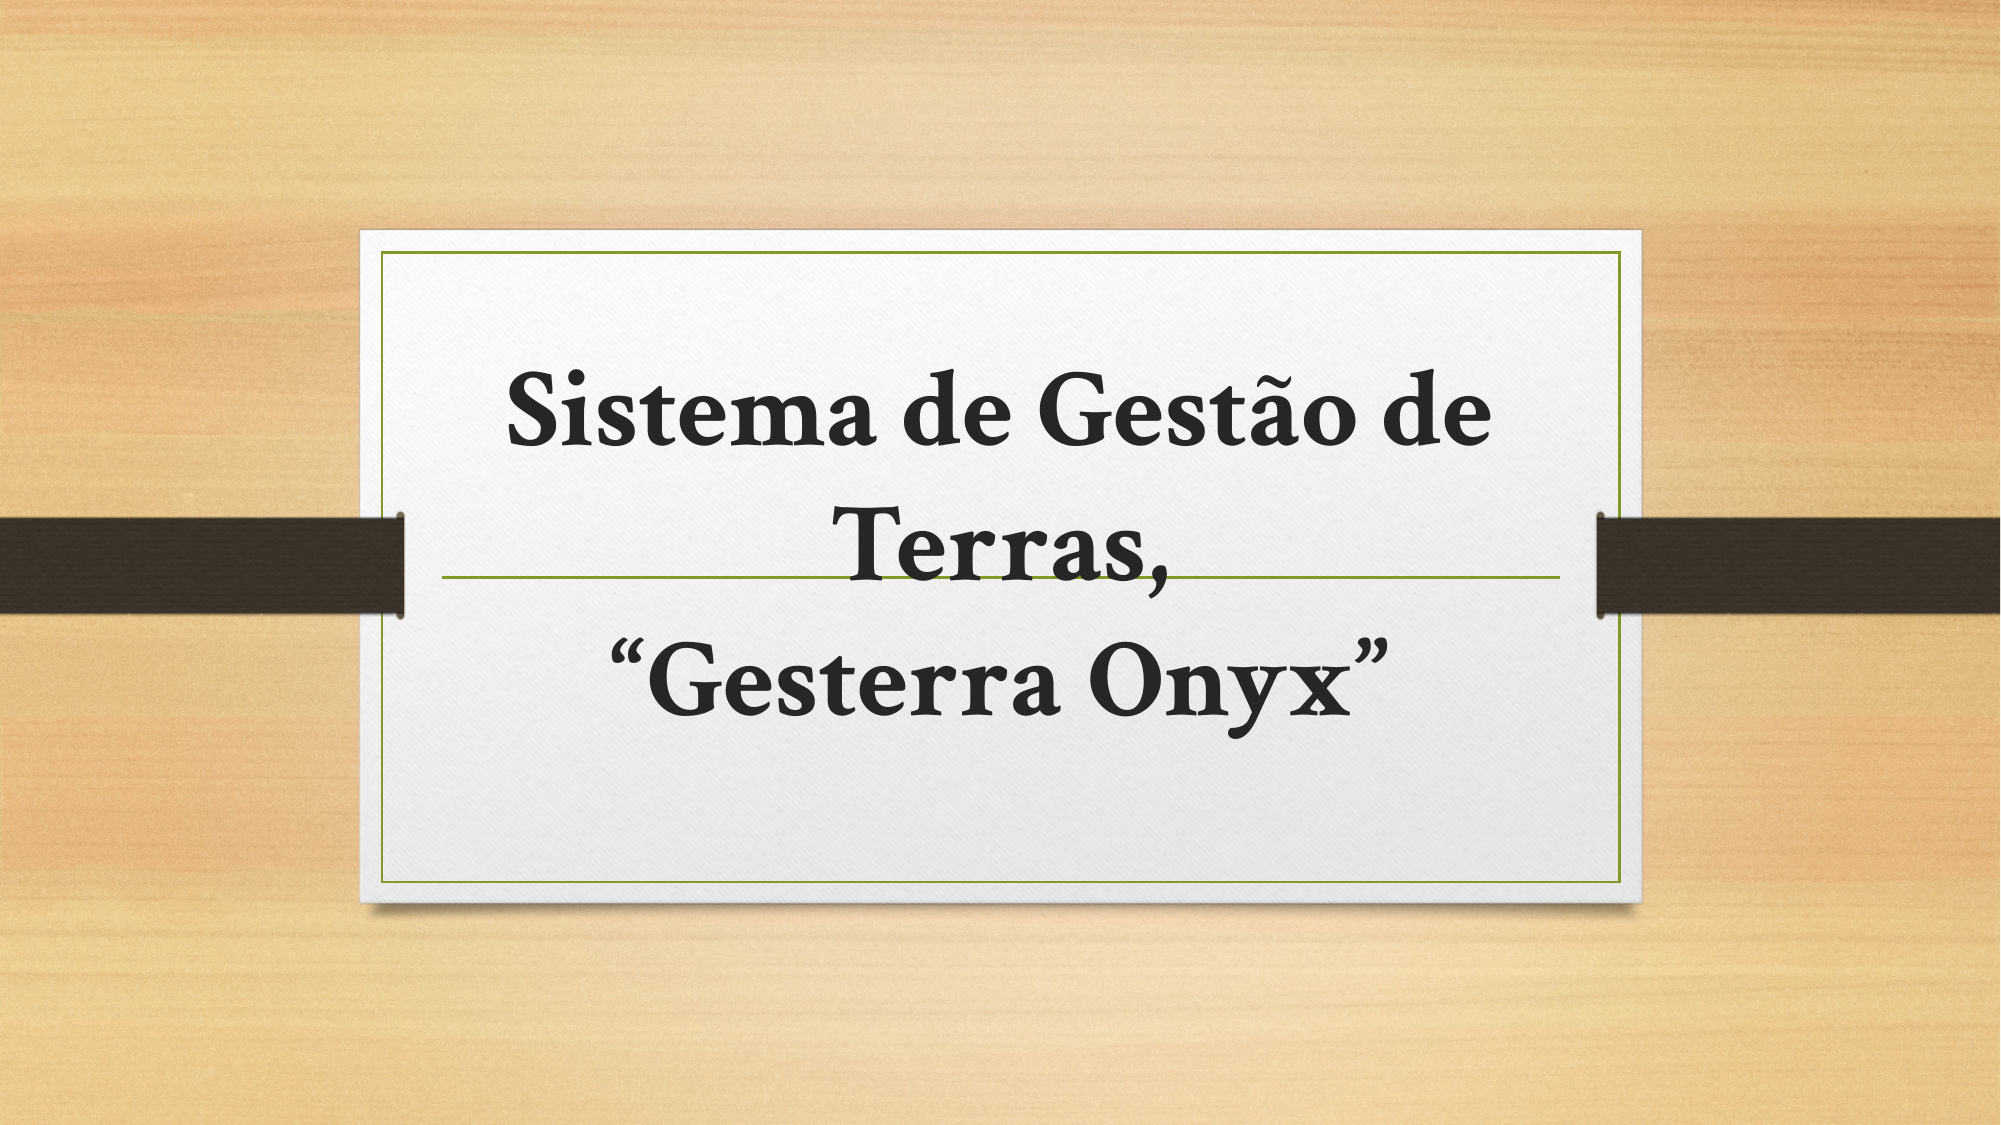

# Sistema de Gestão de Terras, “Gesterra Onyx”